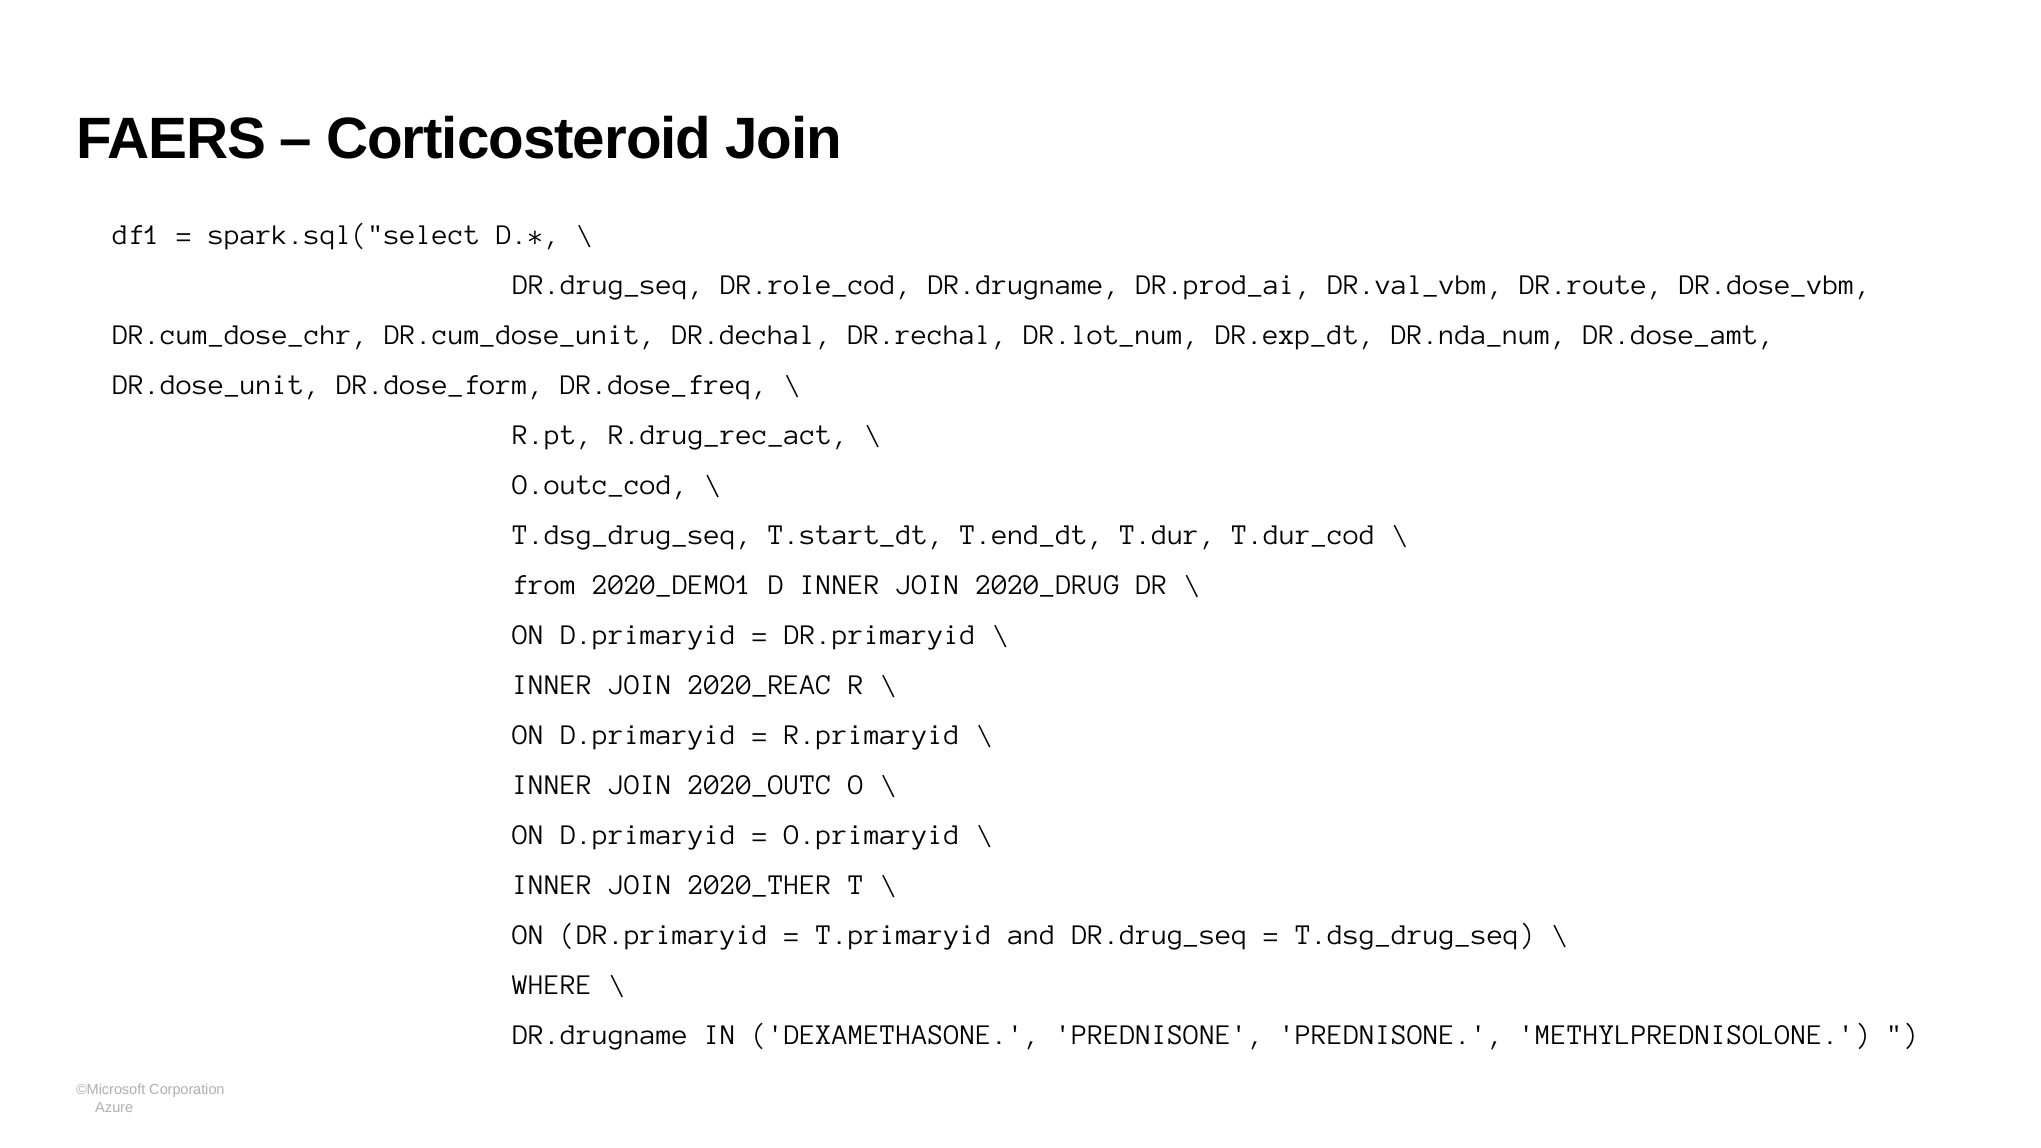

# FAERS – Corticosteroid Join
df1 = spark.sql("select D.*, \
                         DR.drug_seq, DR.role_cod, DR.drugname, DR.prod_ai, DR.val_vbm, DR.route, DR.dose_vbm, DR.cum_dose_chr, DR.cum_dose_unit, DR.dechal, DR.rechal, DR.lot_num, DR.exp_dt, DR.nda_num, DR.dose_amt, DR.dose_unit, DR.dose_form, DR.dose_freq, \
                         R.pt, R.drug_rec_act, \
                         O.outc_cod, \
                         T.dsg_drug_seq, T.start_dt, T.end_dt, T.dur, T.dur_cod \
                         from 2020_DEMO1 D INNER JOIN 2020_DRUG DR \
                         ON D.primaryid = DR.primaryid \
                         INNER JOIN 2020_REAC R \
                         ON D.primaryid = R.primaryid \
                         INNER JOIN 2020_OUTC O \
                         ON D.primaryid = O.primaryid \
                         INNER JOIN 2020_THER T \
                         ON (DR.primaryid = T.primaryid and DR.drug_seq = T.dsg_drug_seq) \
                         WHERE \
                         DR.drugname IN ('DEXAMETHASONE.', 'PREDNISONE', 'PREDNISONE.', 'METHYLPREDNISOLONE.') ")